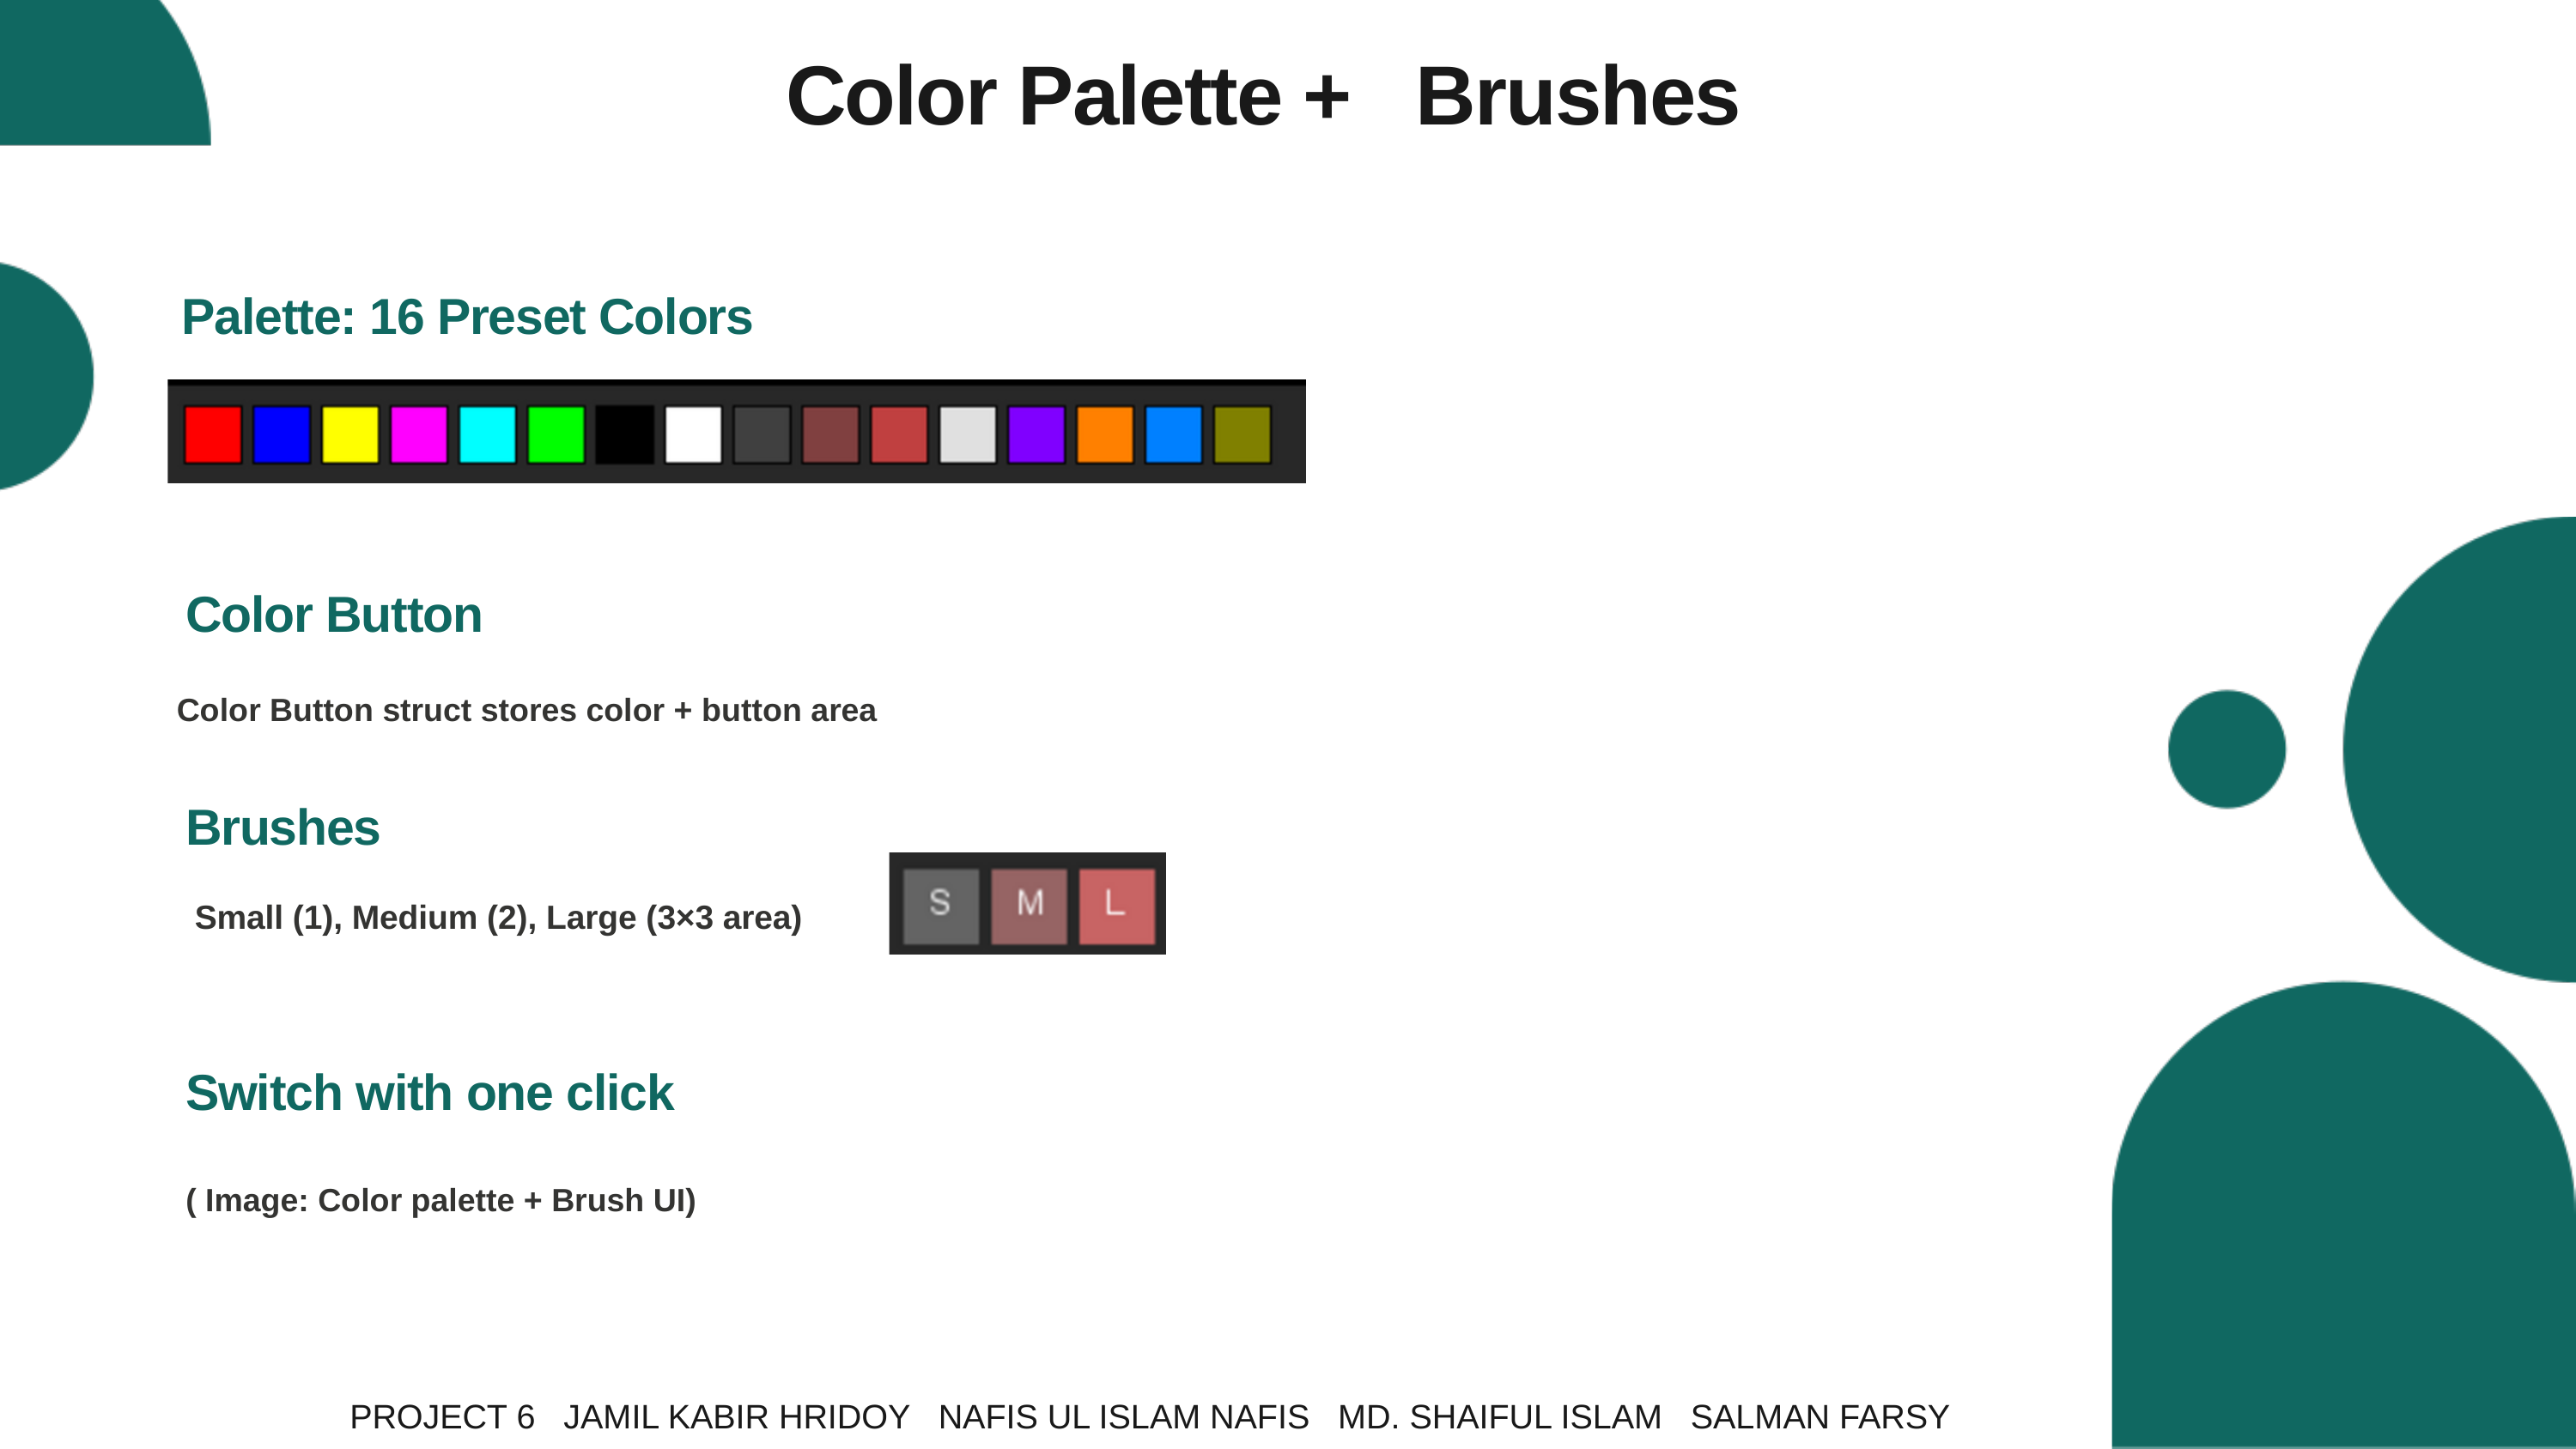

Color Palette +   Brushes
 Palette: 16 Preset Colors

Color Button
 Color Button struct stores color + button area

Brushes

 Small (1), Medium (2), Large (3×3 area)

Switch with one click

( Image: Color palette + Brush UI)

PROJECT 6   JAMIL KABIR HRIDOY   NAFIS UL ISLAM NAFIS   MD. SHAIFUL ISLAM   SALMAN FARSY